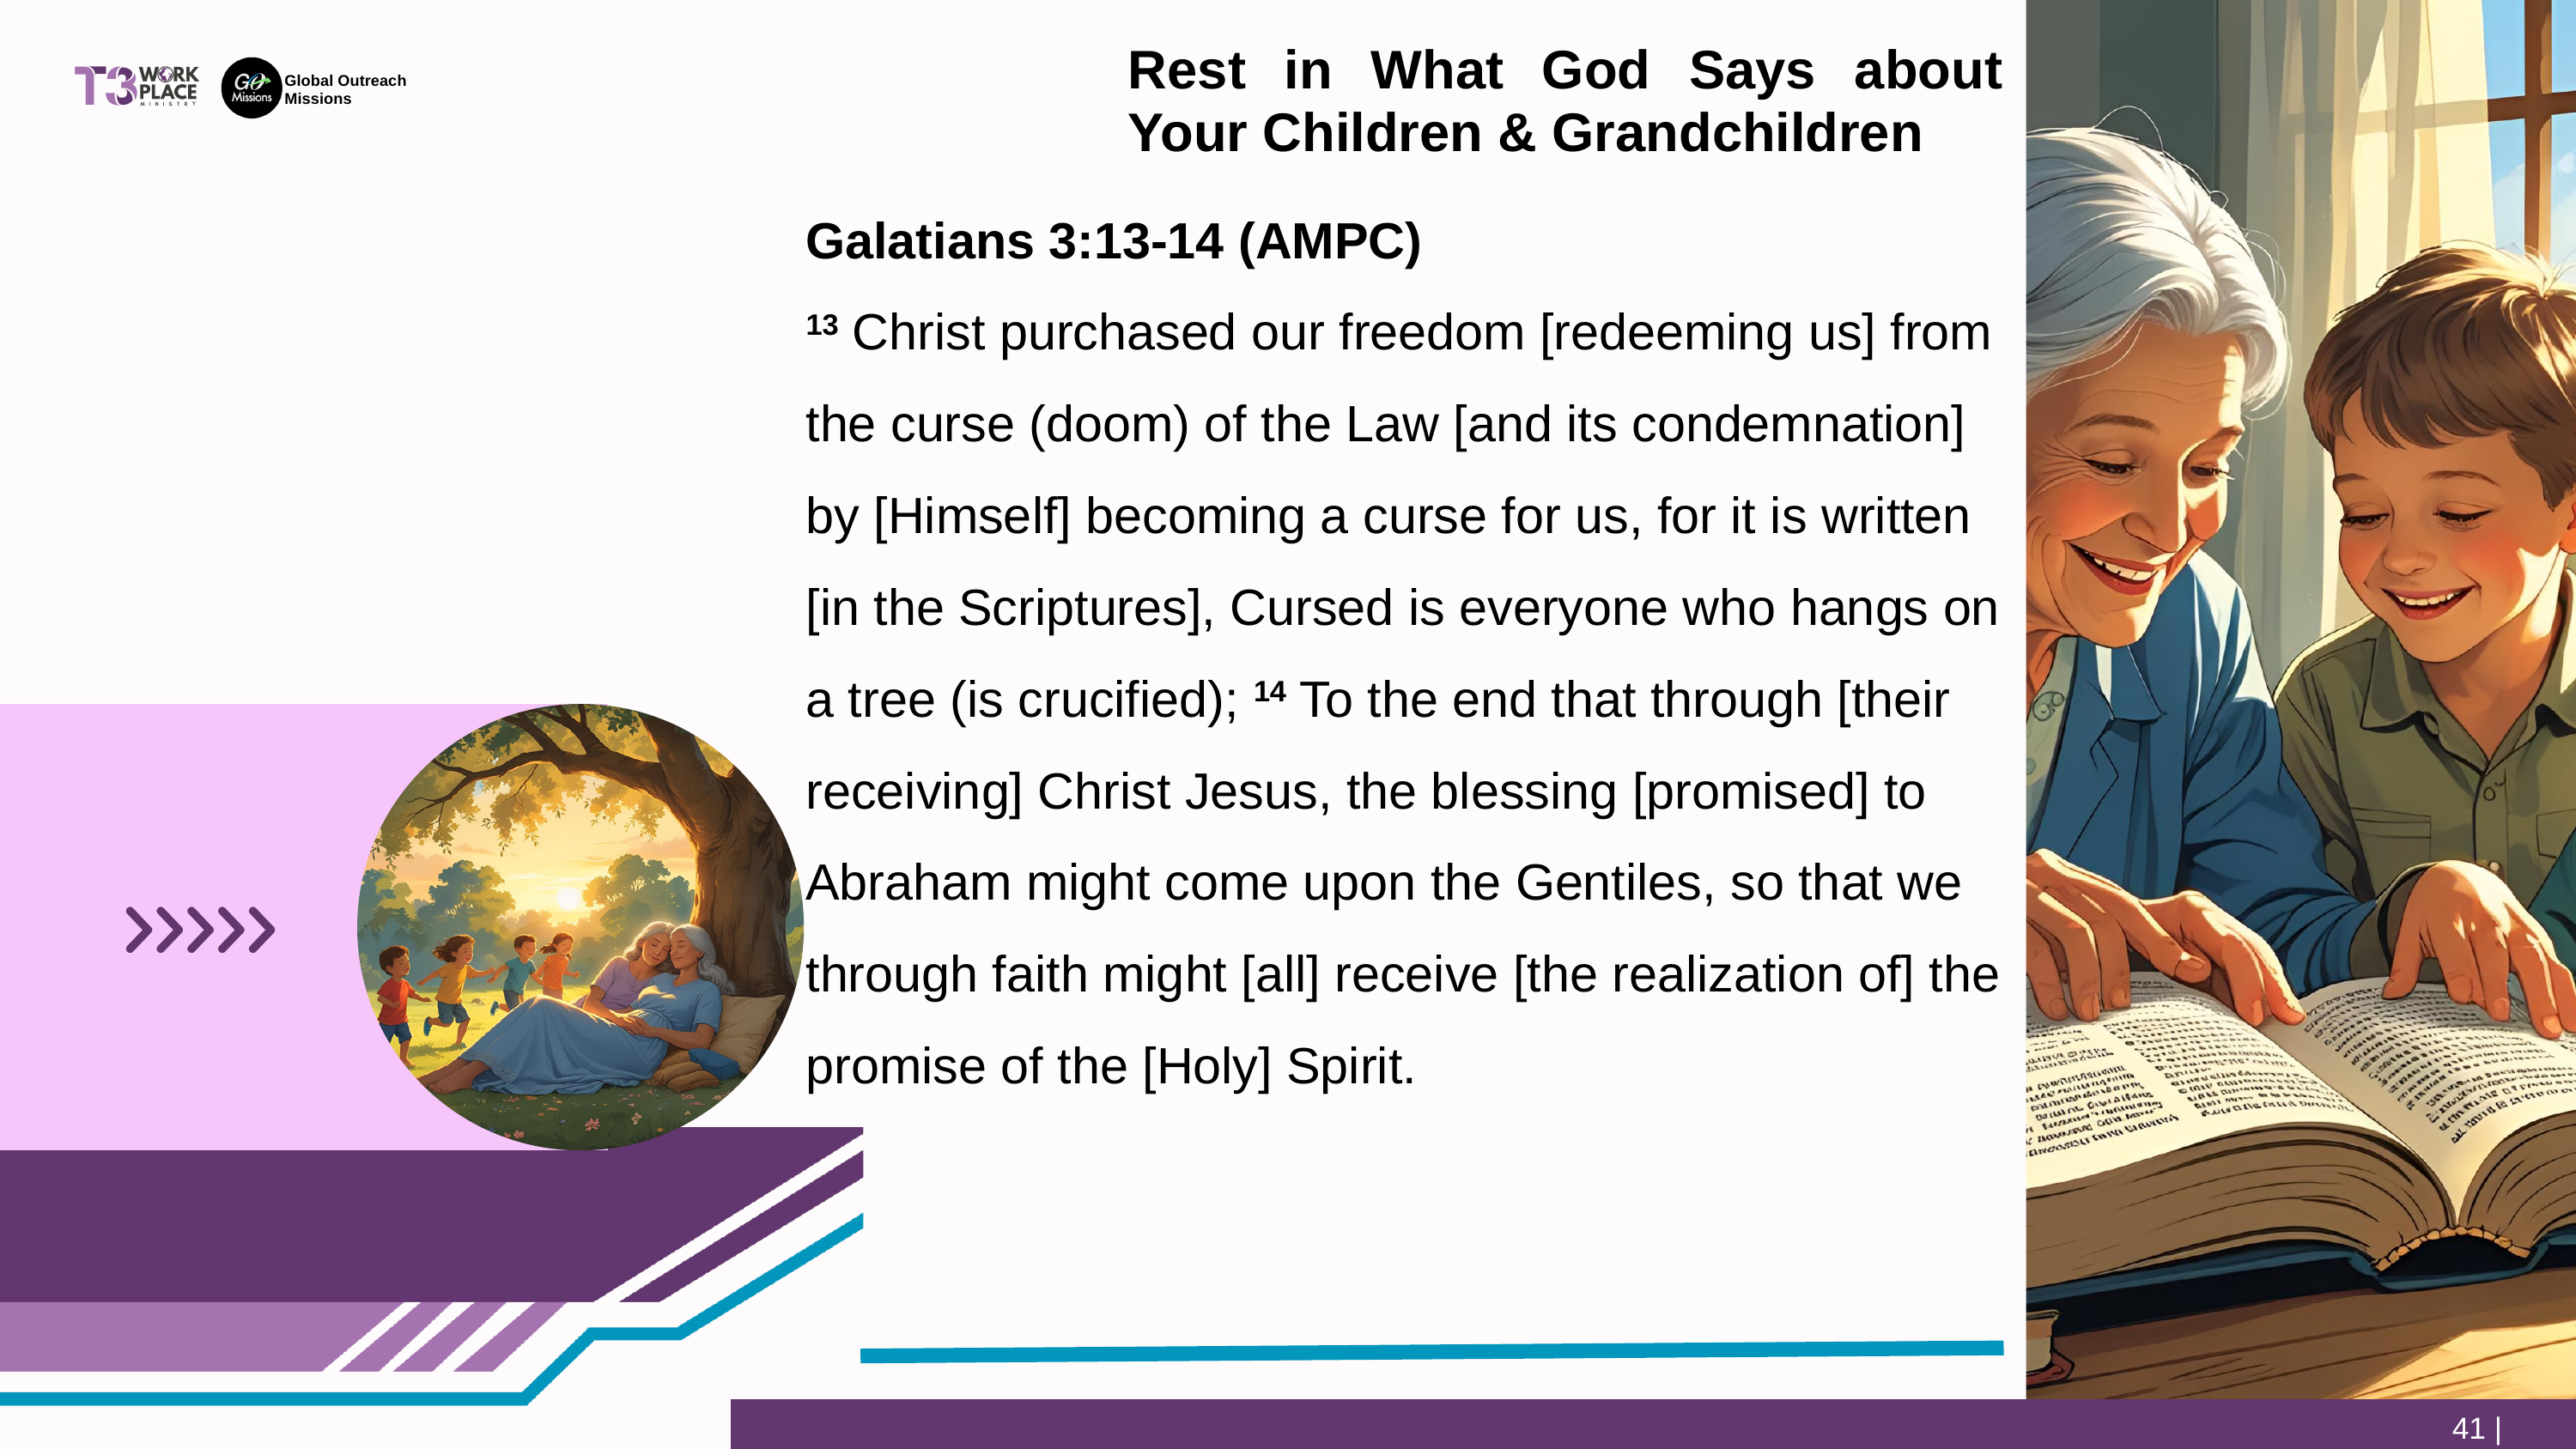

Rest in What God Says about Your Children & Grandchildren

Global Outreach
Missions
Galatians 3:13-14 (AMPC)
13 Christ purchased our freedom [redeeming us] from the curse (doom) of the Law [and its condemnation] by [Himself] becoming a curse for us, for it is written [in the Scriptures], Cursed is everyone who hangs on a tree (is crucified); 14 To the end that through [their receiving] Christ Jesus, the blessing [promised] to Abraham might come upon the Gentiles, so that we through faith might [all] receive [the realization of] the promise of the [Holy] Spirit.

41 | Page